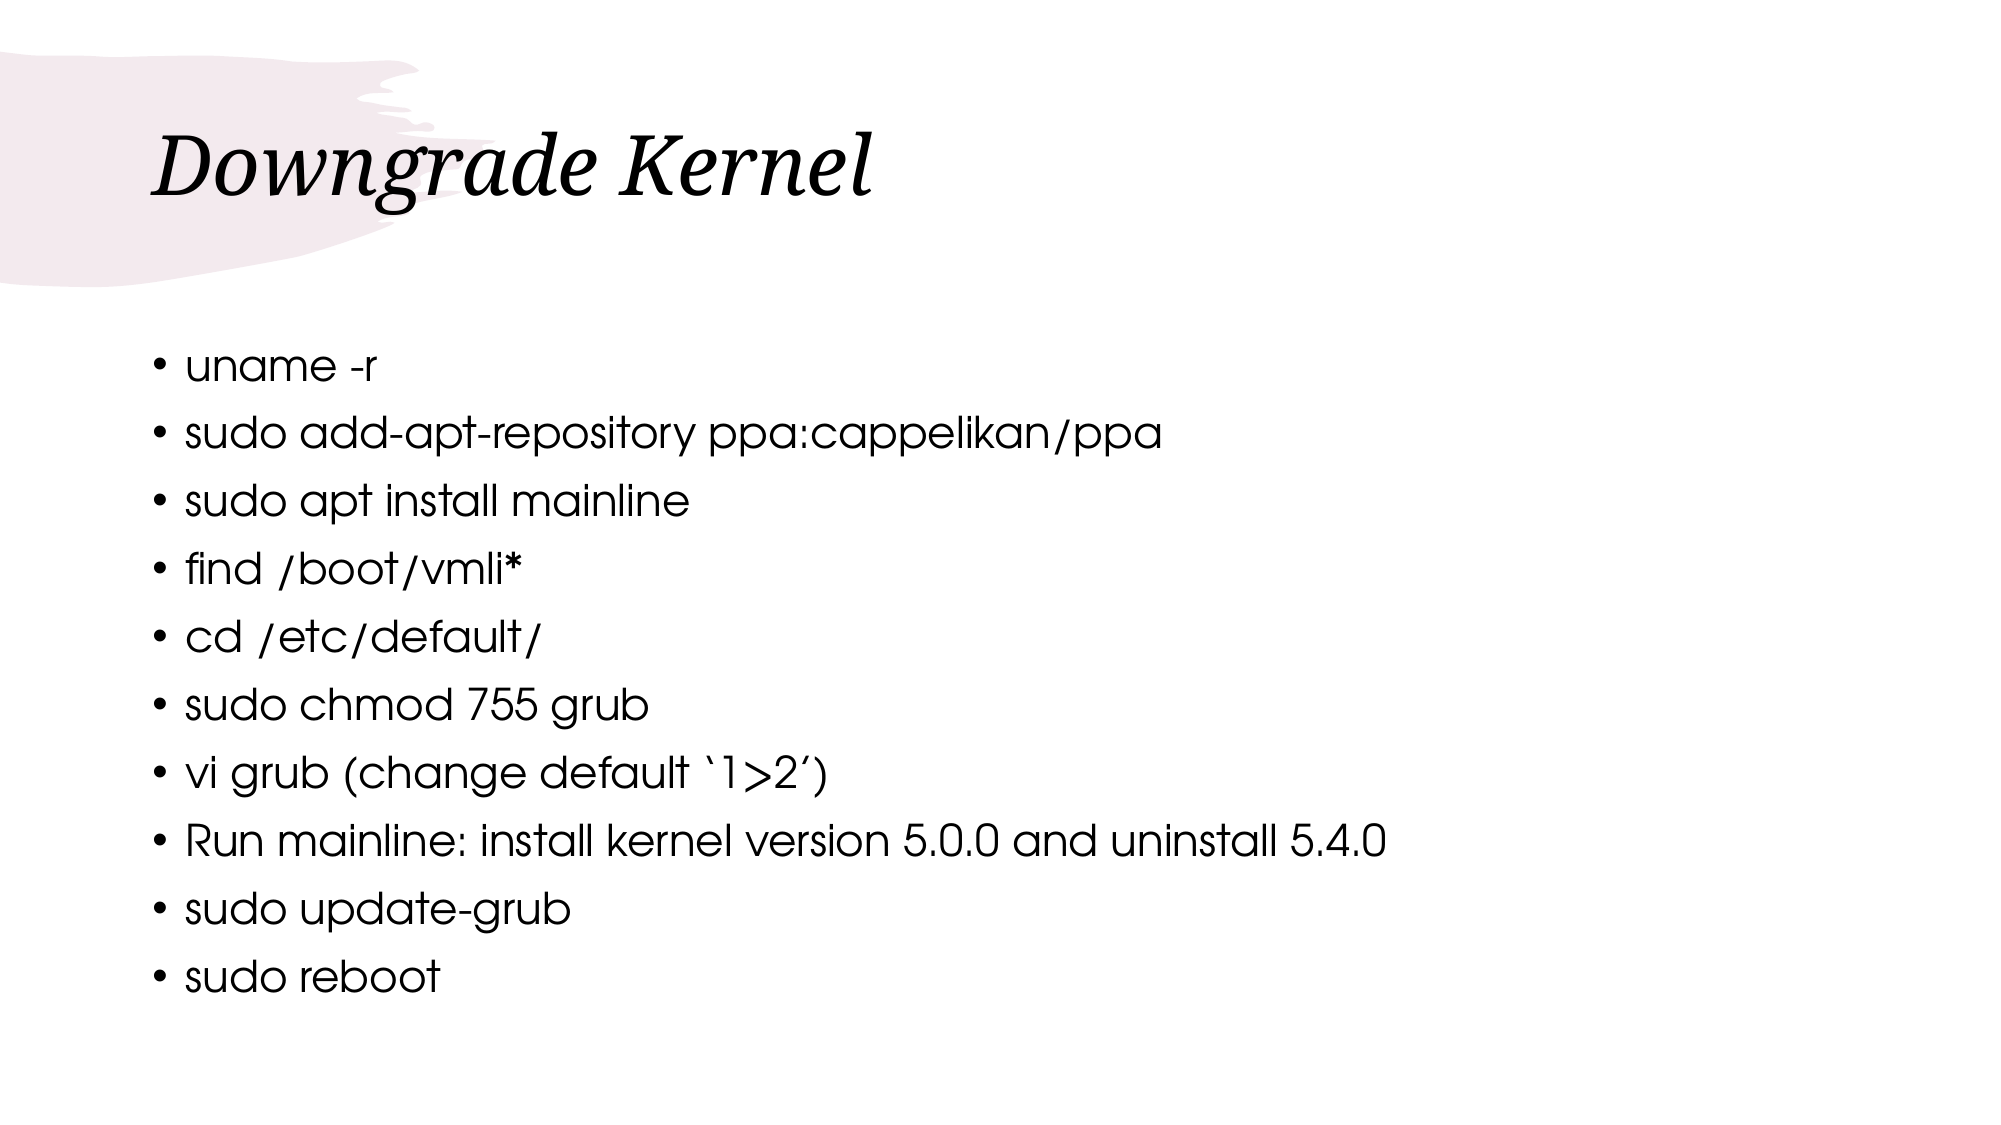

# Downgrade Kernel
uname -r
sudo add-apt-repository ppa:cappelikan/ppa
sudo apt install mainline
find /boot/vmli*
cd /etc/default/
sudo chmod 755 grub
vi grub (change default ‘1>2’)
Run mainline: install kernel version 5.0.0 and uninstall 5.4.0
sudo update-grub
sudo reboot